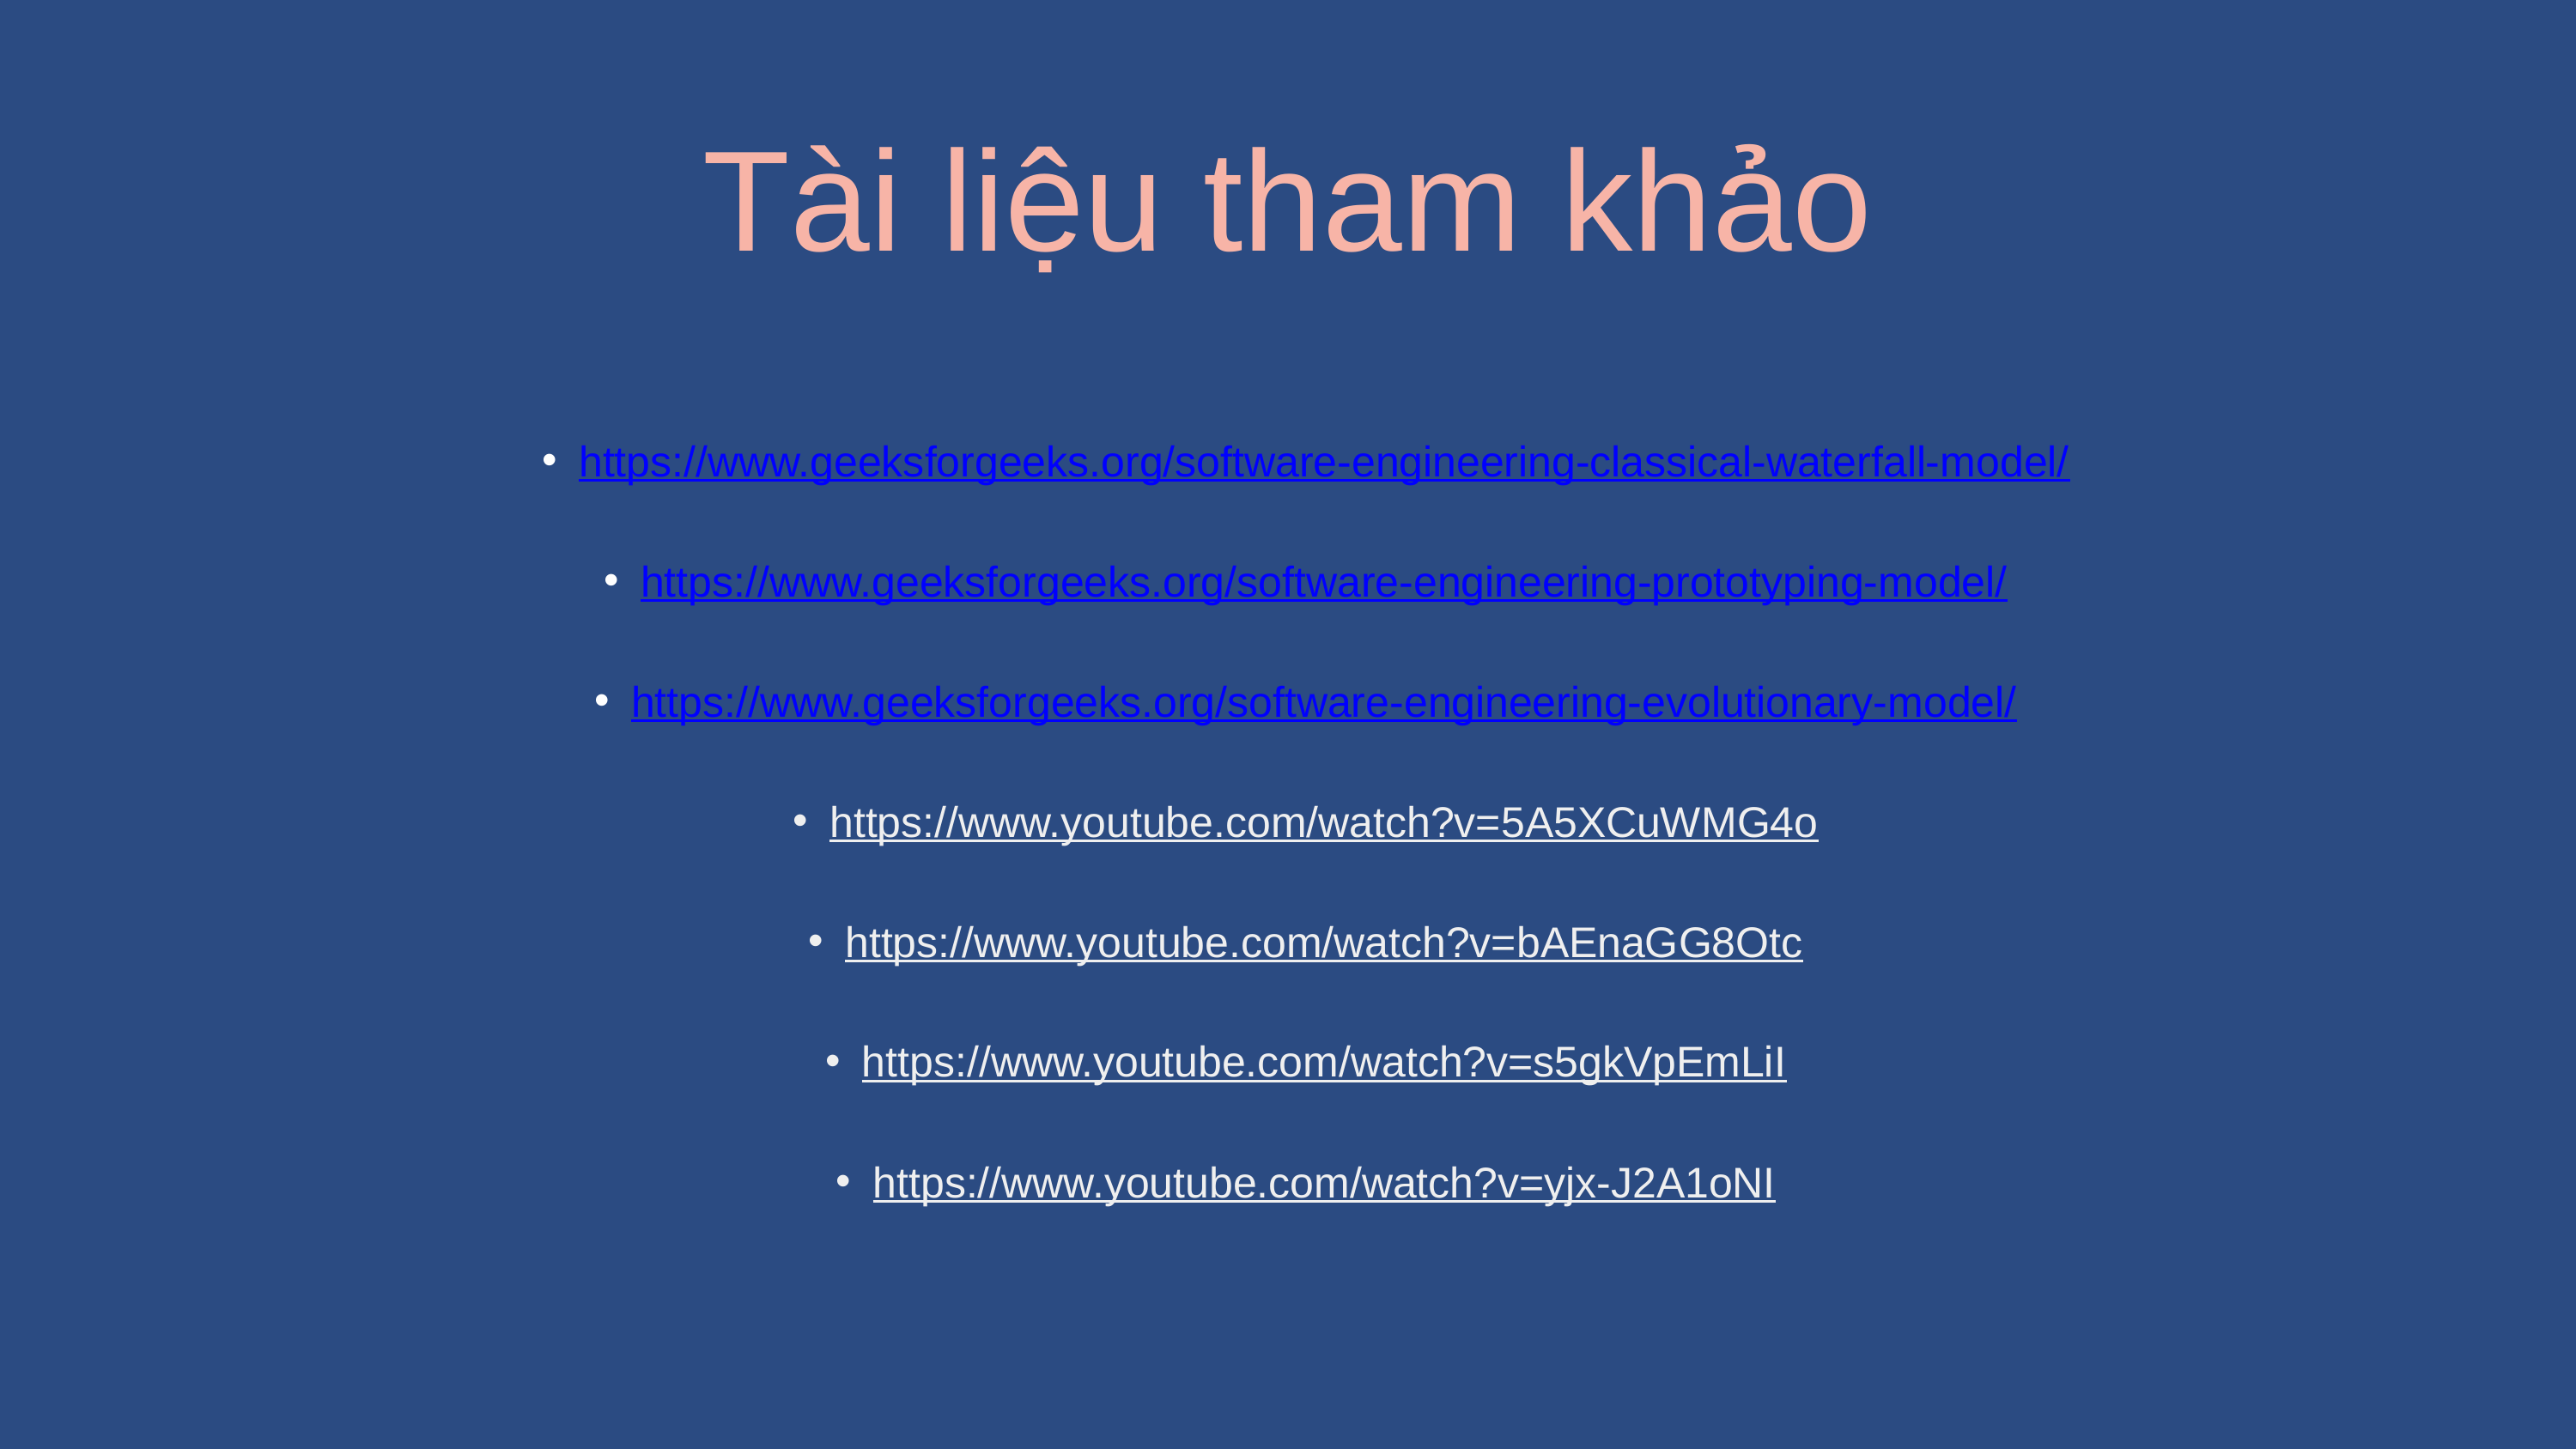

Tài liệu tham khảo
https://www.geeksforgeeks.org/software-engineering-classical-waterfall-model/

https://www.geeksforgeeks.org/software-engineering-prototyping-model/

https://www.geeksforgeeks.org/software-engineering-evolutionary-model/

https://www.youtube.com/watch?v=5A5XCuWMG4o

https://www.youtube.com/watch?v=bAEnaGG8Otc

https://www.youtube.com/watch?v=s5gkVpEmLiI

https://www.youtube.com/watch?v=yjx-J2A1oNI